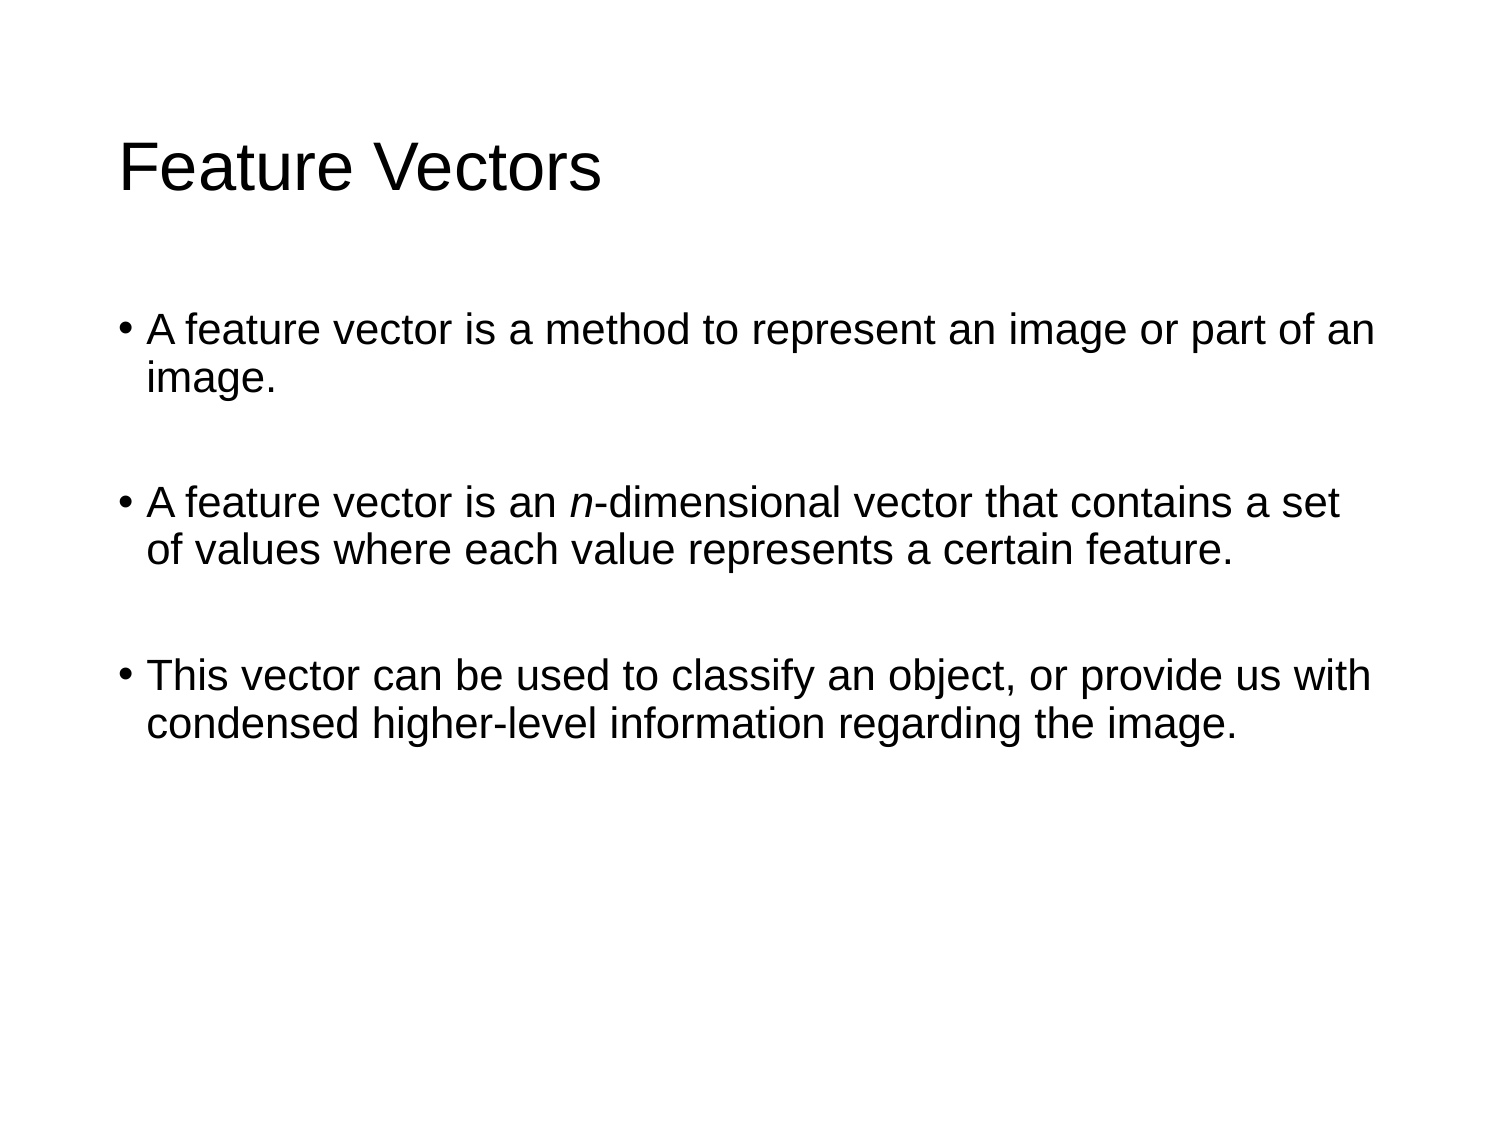

# Feature Vectors
A feature vector is a method to represent an image or part of an image.

A feature vector is an n-dimensional vector that contains a set of values where each value represents a certain feature.

This vector can be used to classify an object, or provide us with condensed higher-level information regarding the image.